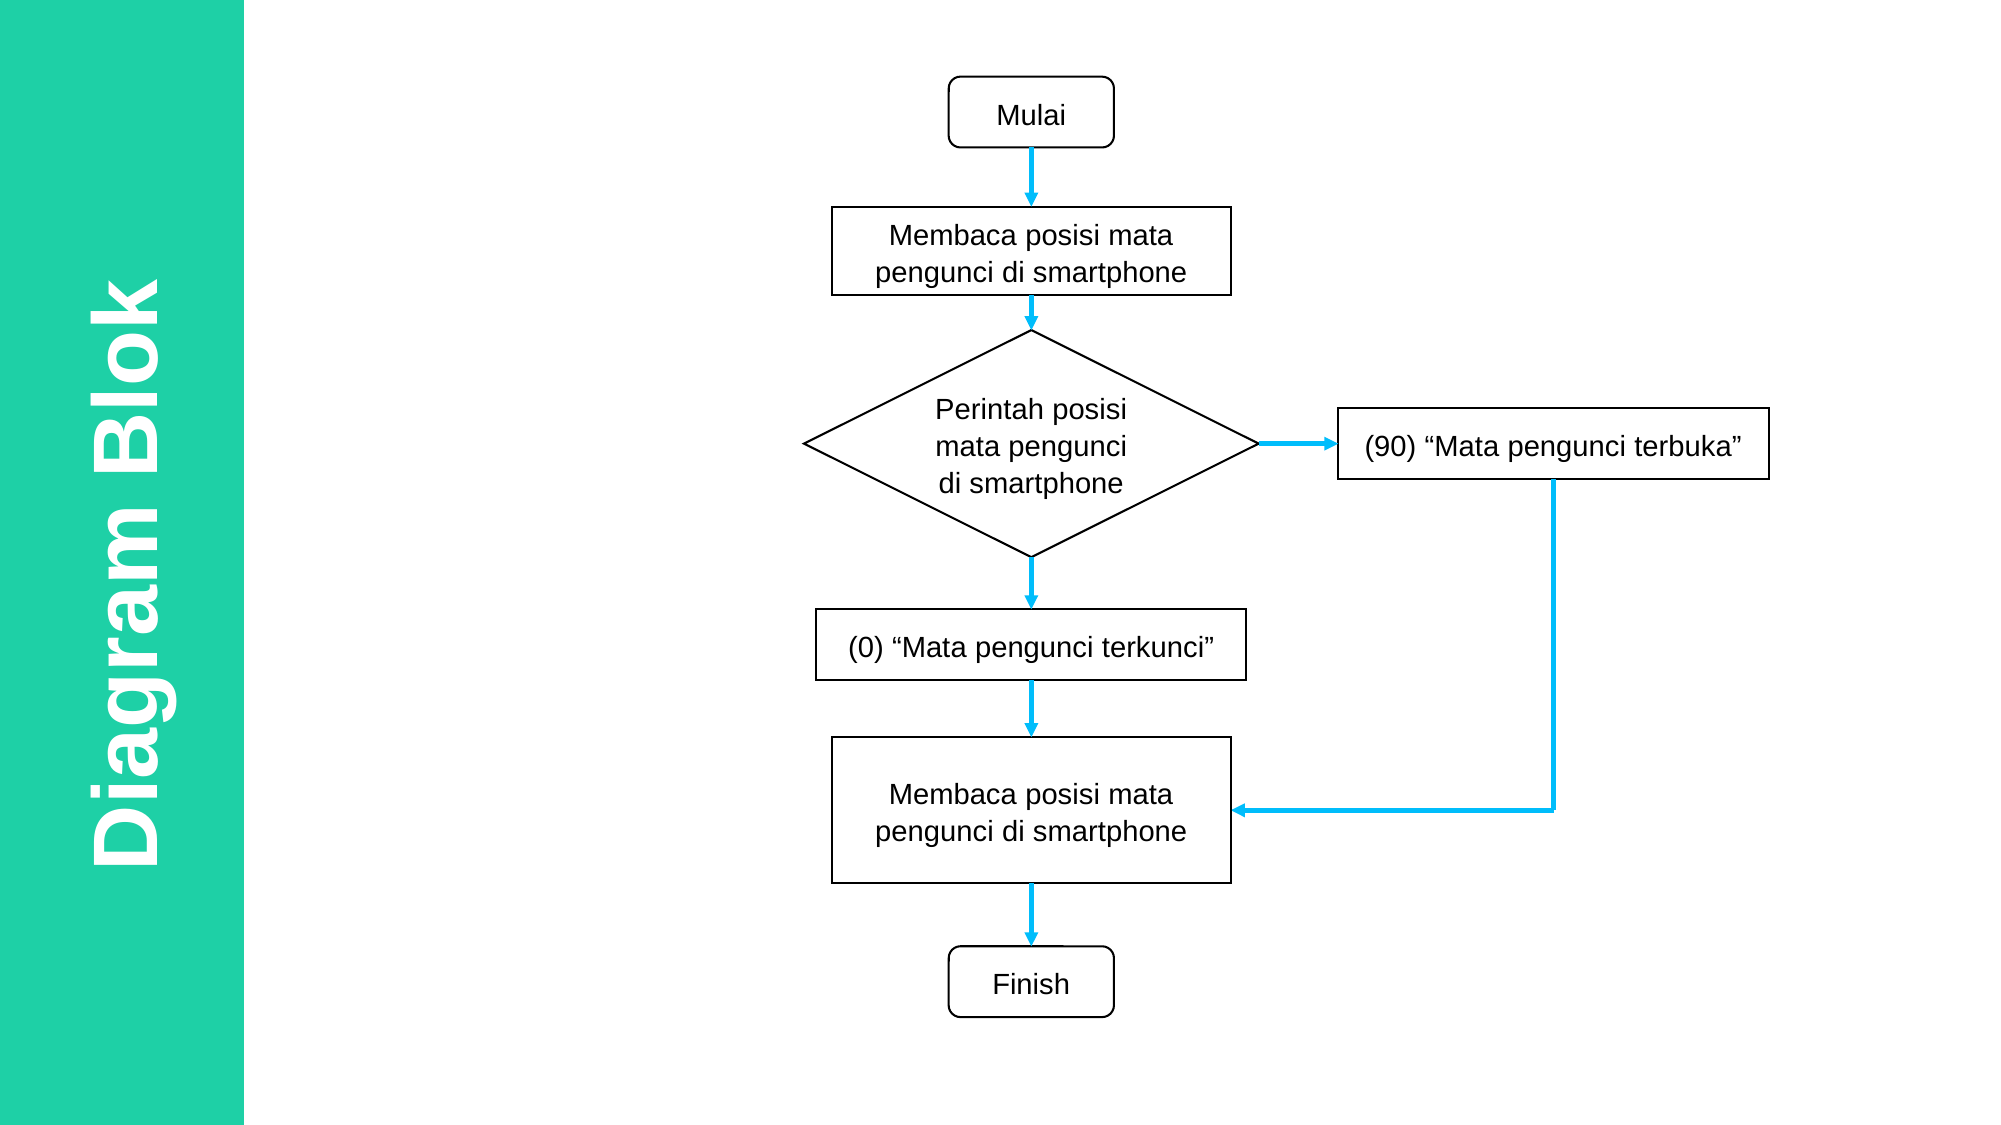

Mulai
Membaca posisi mata pengunci di smartphone
Perintah posisi mata pengunci di smartphone
(90) “Mata pengunci terbuka”
Diagram Blok
(0) “Mata pengunci terkunci”
Membaca posisi mata pengunci di smartphone
Finish